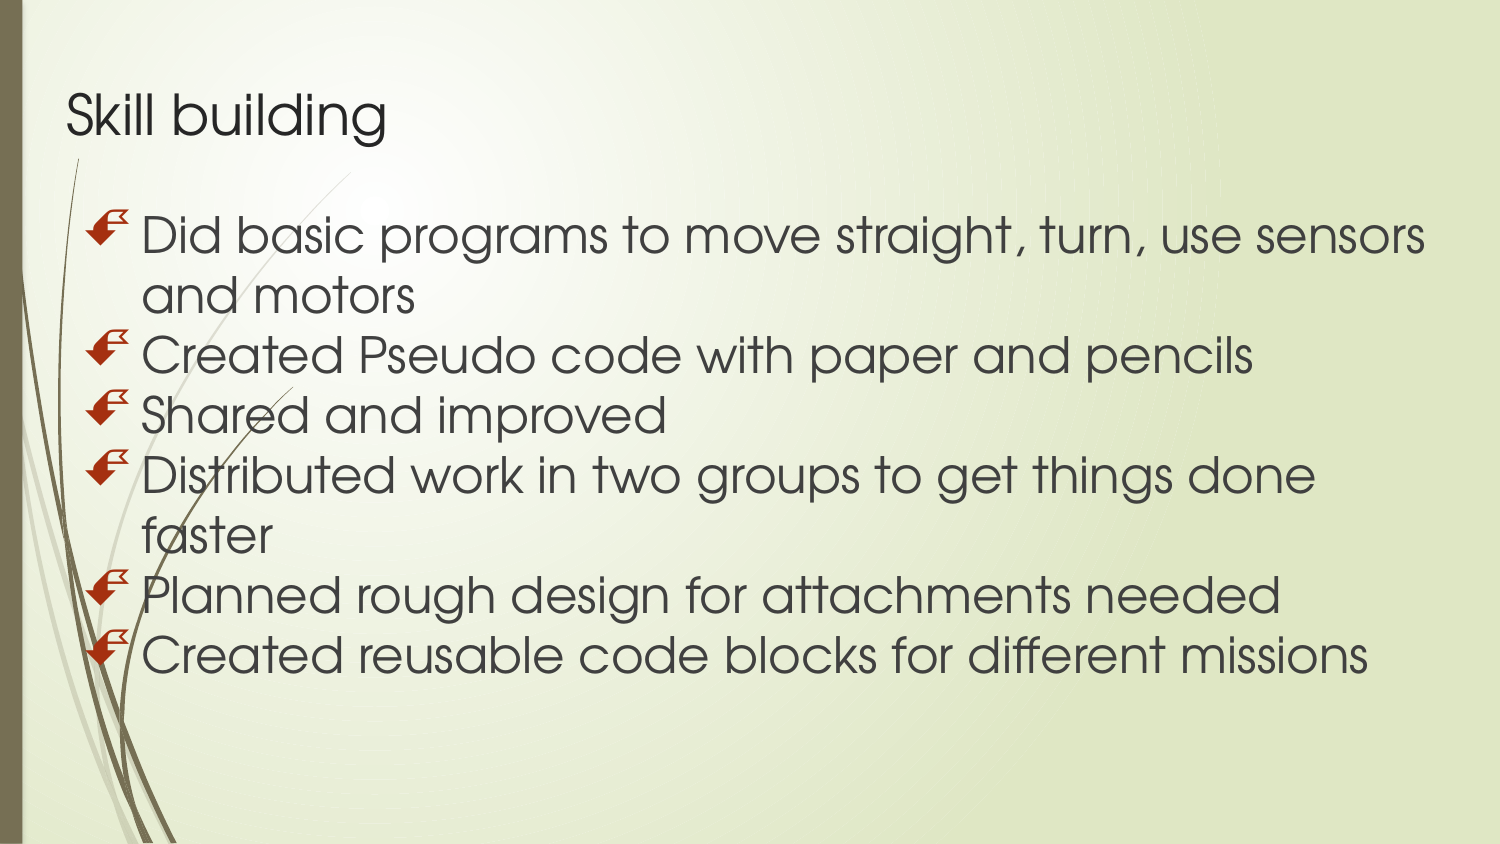

# Skill building
Did basic programs to move straight, turn, use sensors and motors
Created Pseudo code with paper and pencils
Shared and improved
Distributed work in two groups to get things done faster
Planned rough design for attachments needed
Created reusable code blocks for different missions